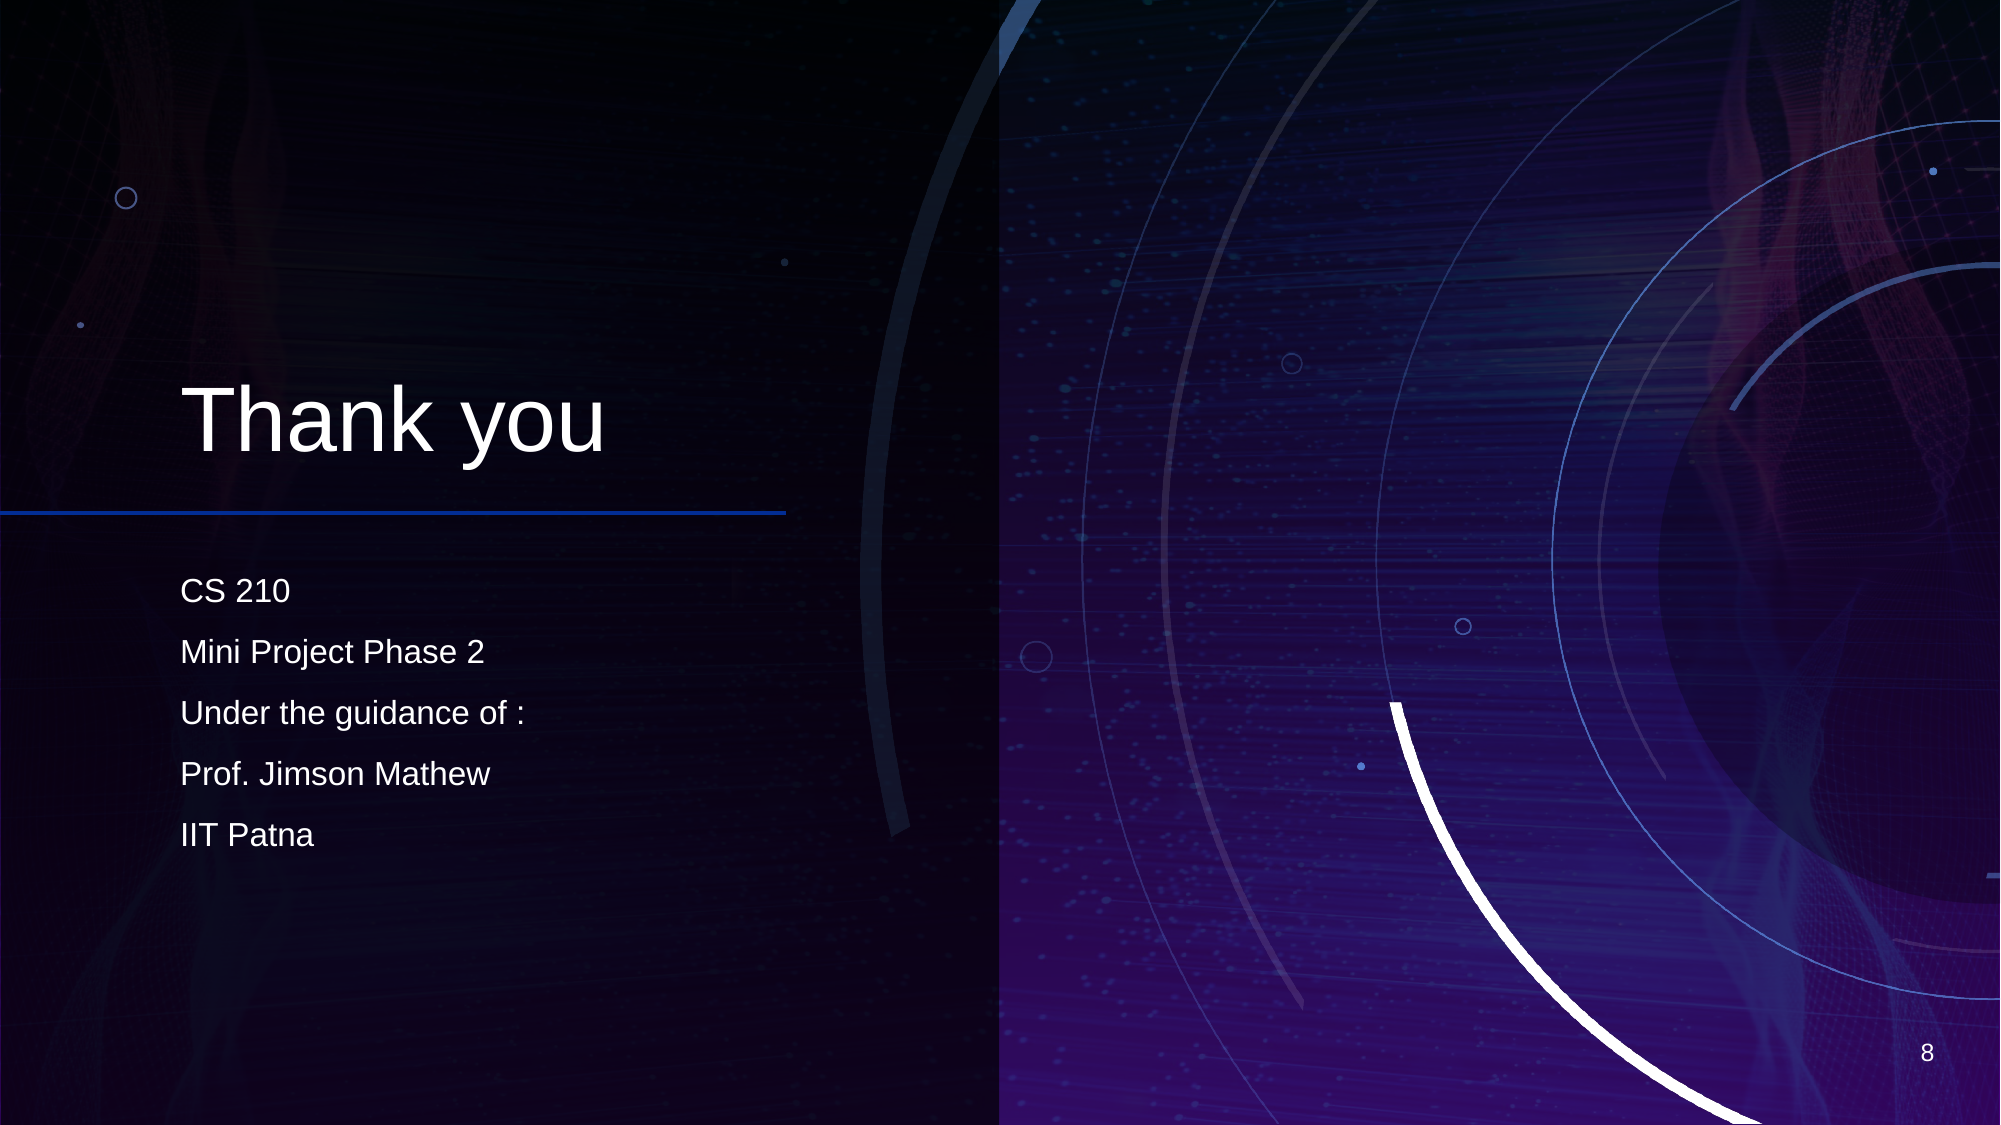

# Thank you
CS 210
Mini Project Phase 2
Under the guidance of :
Prof. Jimson Mathew
IIT Patna
8